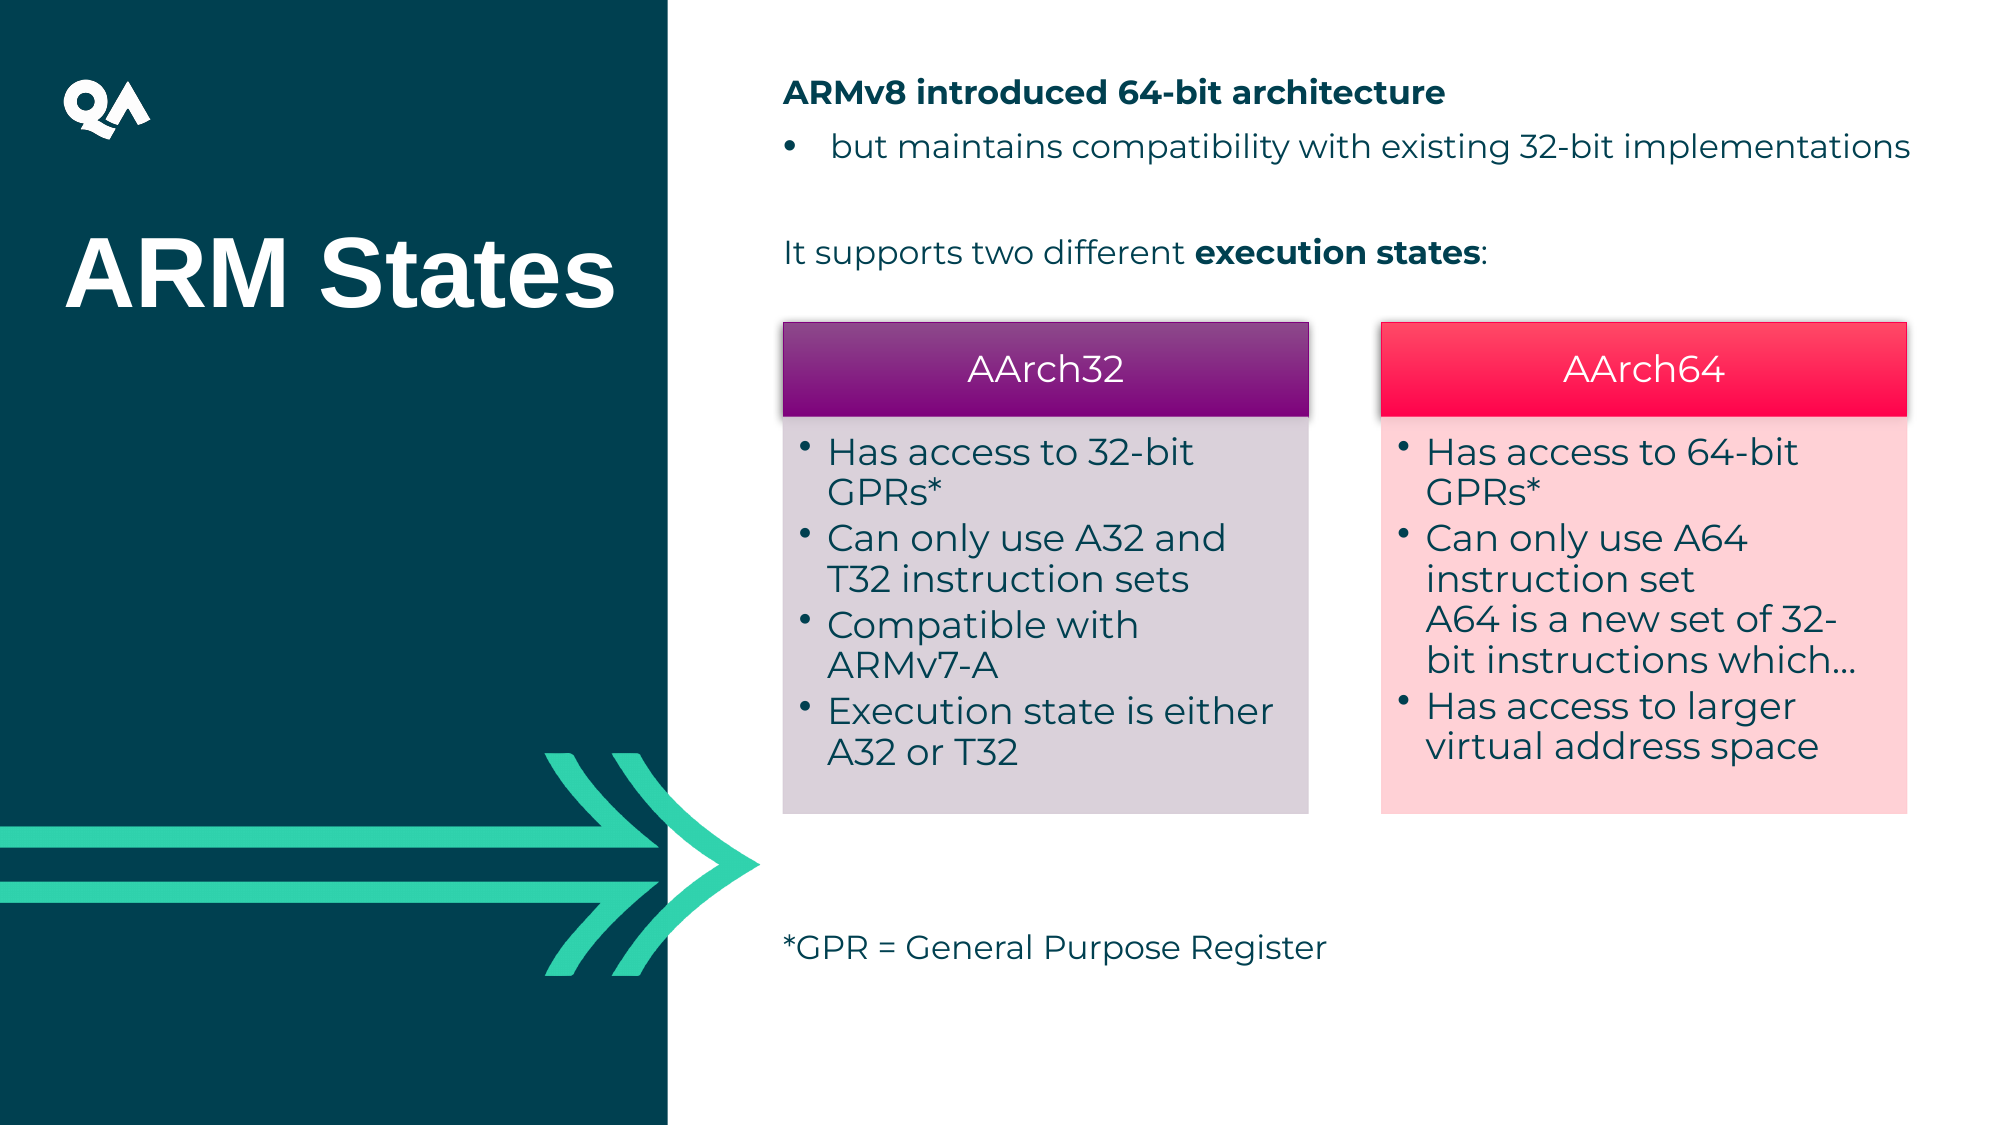

ARMv8 introduced 64-bit architecture
but maintains compatibility with existing 32-bit implementations

It supports two different execution states:

*GPR = General Purpose Register
ARM States
AArch32
Has access to 32-bit GPRs*
Can only use A32 and T32 instruction sets
Compatible with ARMv7-A
Execution state is either A32 or T32
AArch64
Has access to 64-bit GPRs*
Can only use A64 instruction set
A64 is a new set of 32-bit instructions which…
Has access to larger virtual address space